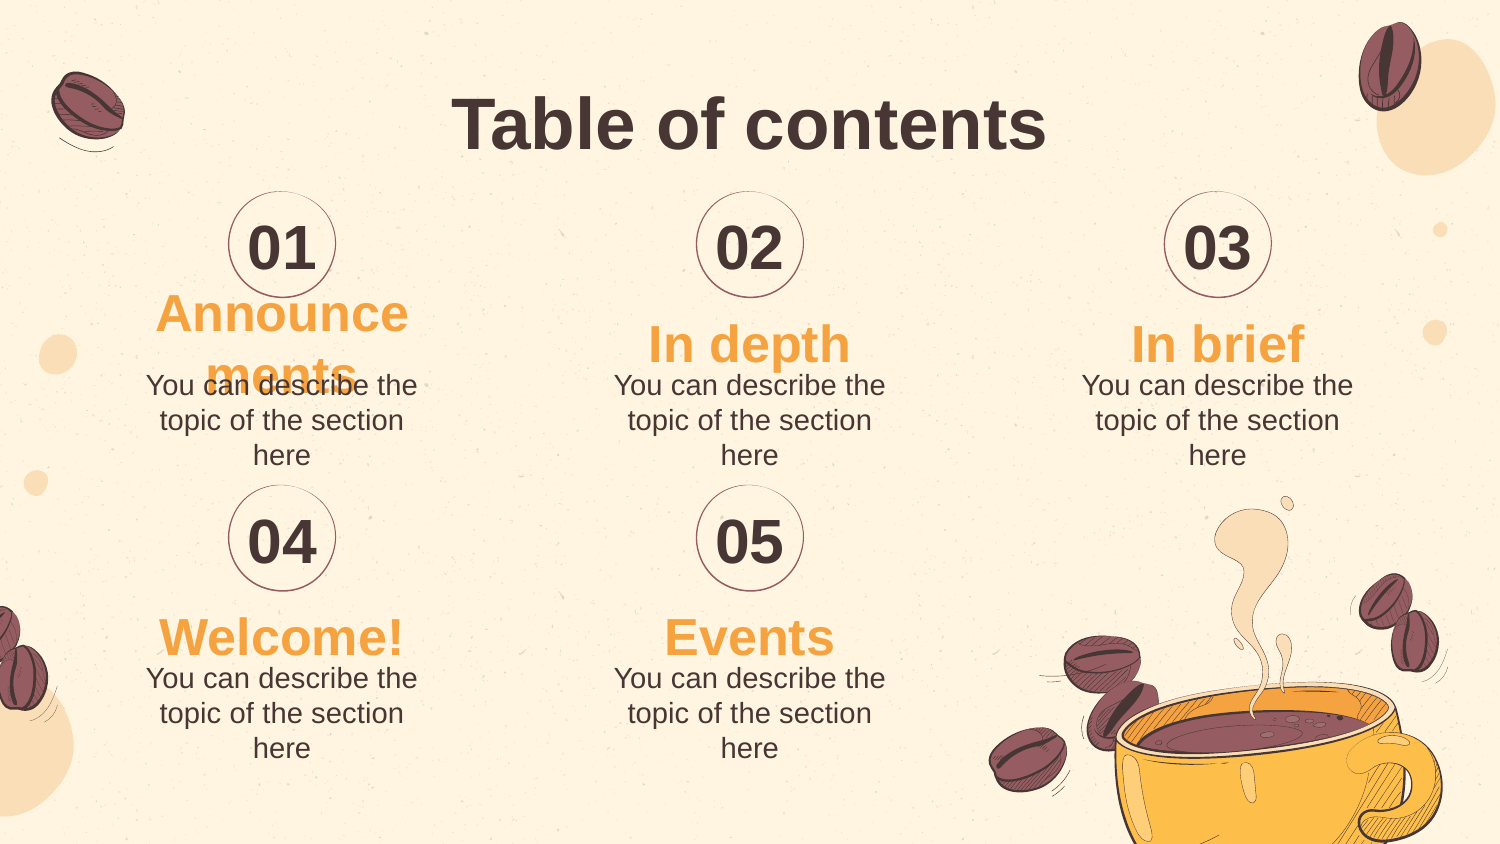

Table of contents

01
02
03
# Announcements
In depth
In brief
You can describe the topic of the section here
You can describe the topic of the section here
You can describe the topic of the section here

04
05

Welcome!
Events
You can describe the topic of the section here
You can describe the topic of the section here